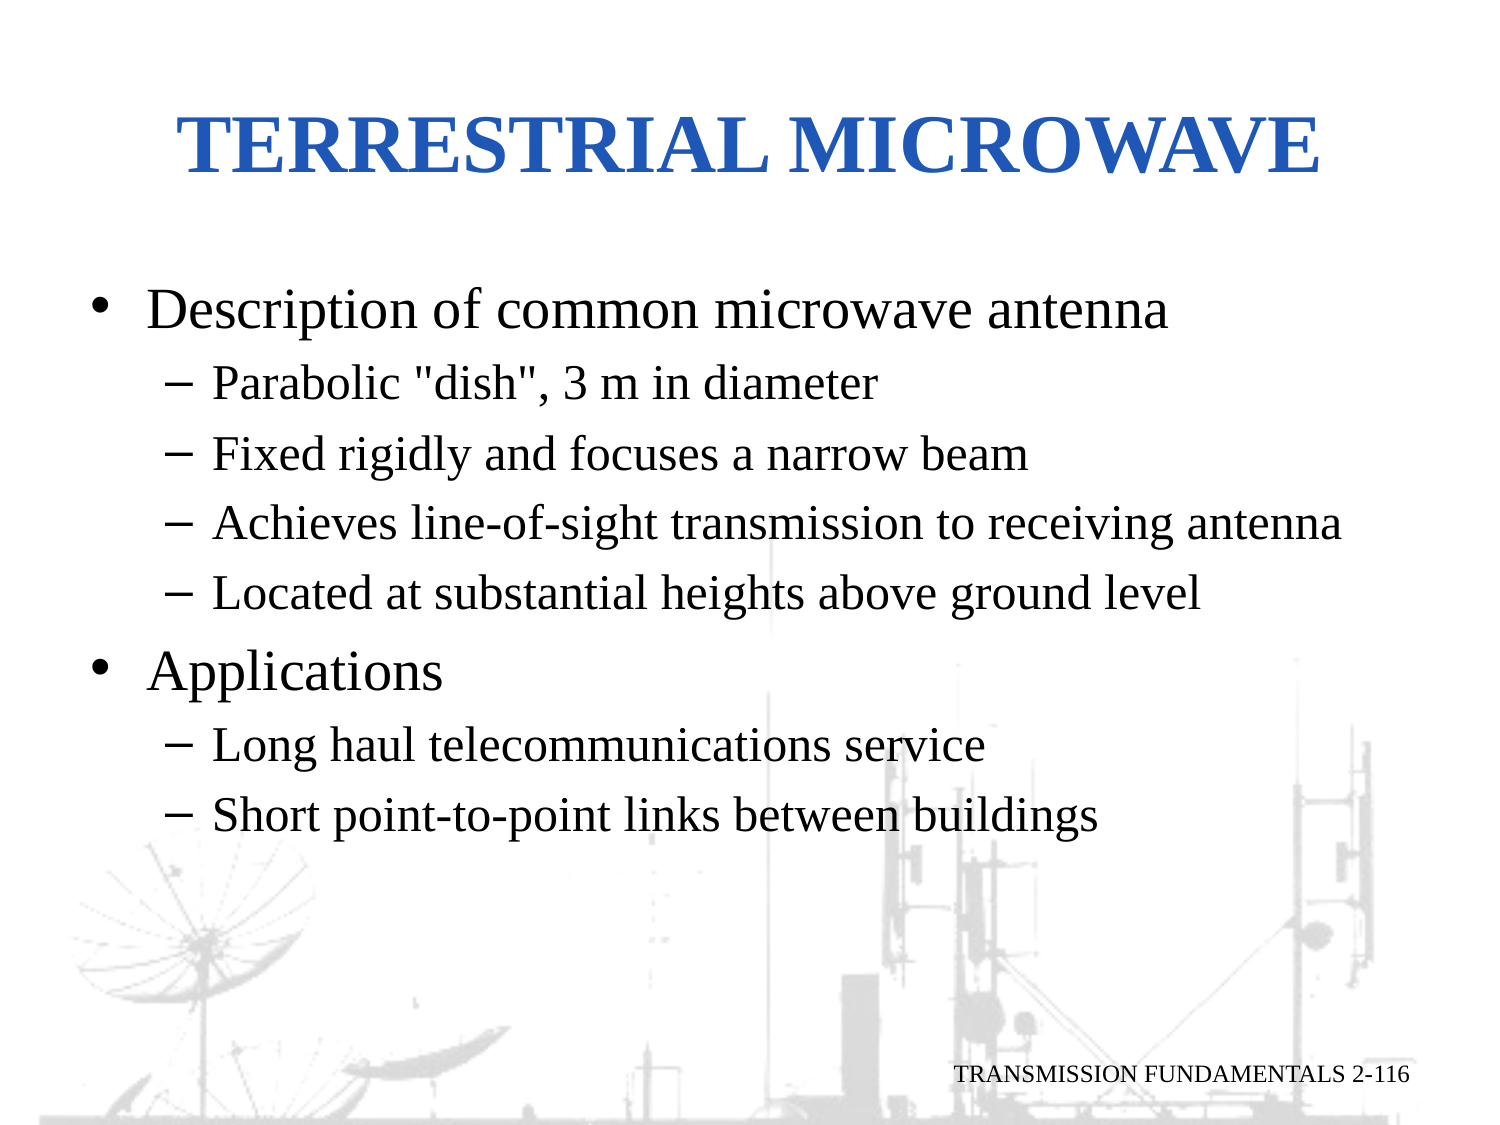

# Terrestrial Microwave
Description of common microwave antenna
Parabolic "dish", 3 m in diameter
Fixed rigidly and focuses a narrow beam
Achieves line-of-sight transmission to receiving antenna
Located at substantial heights above ground level
Applications
Long haul telecommunications service
Short point-to-point links between buildings
TRANSMISSION FUNDAMENTALS 2-116